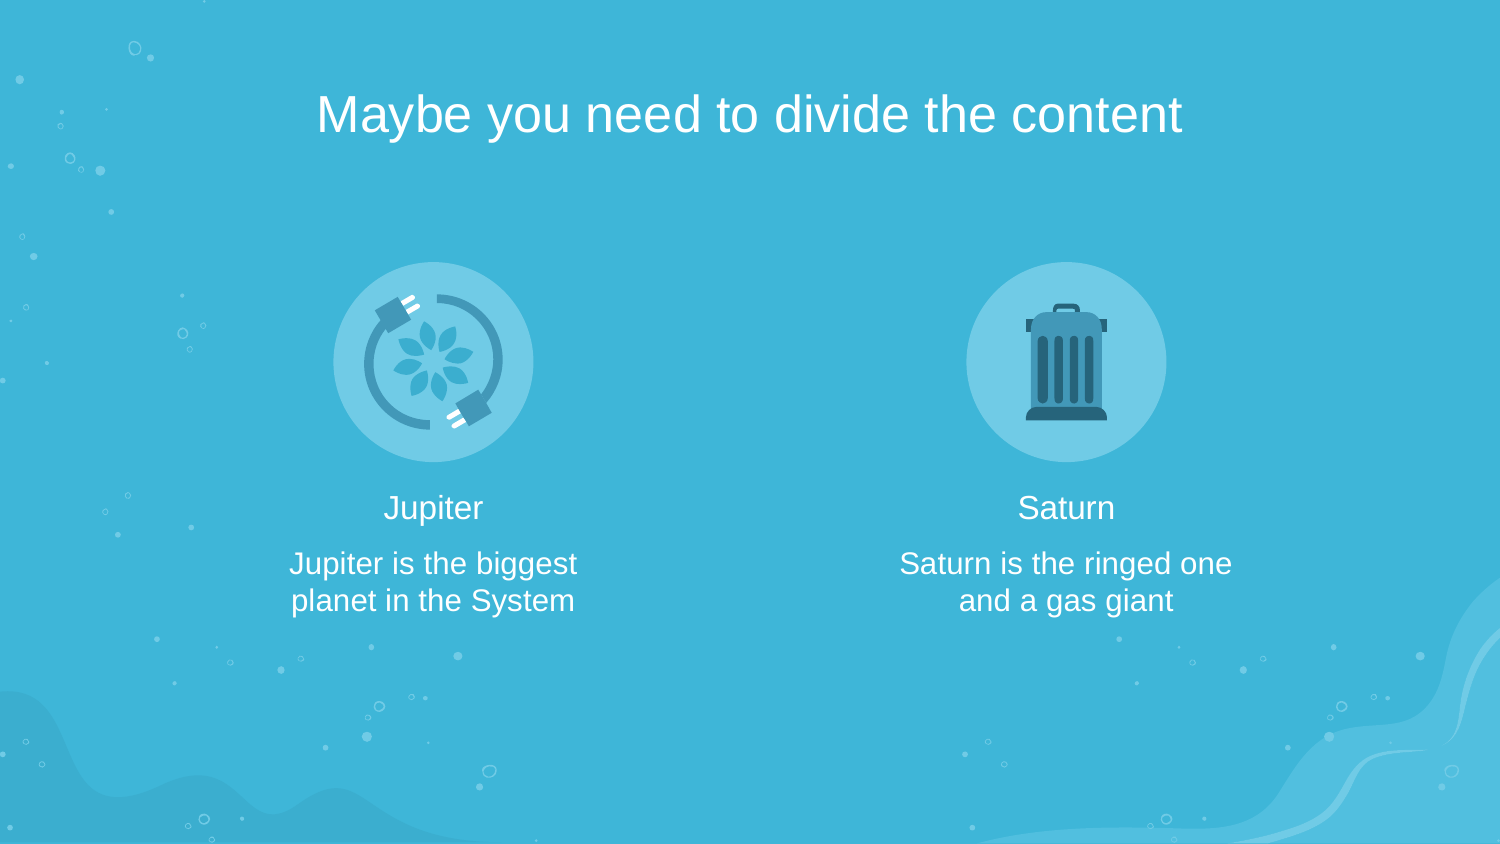

# Maybe you need to divide the content

Jupiter
Saturn
Jupiter is the biggest planet in the System
Saturn is the ringed one and a gas giant